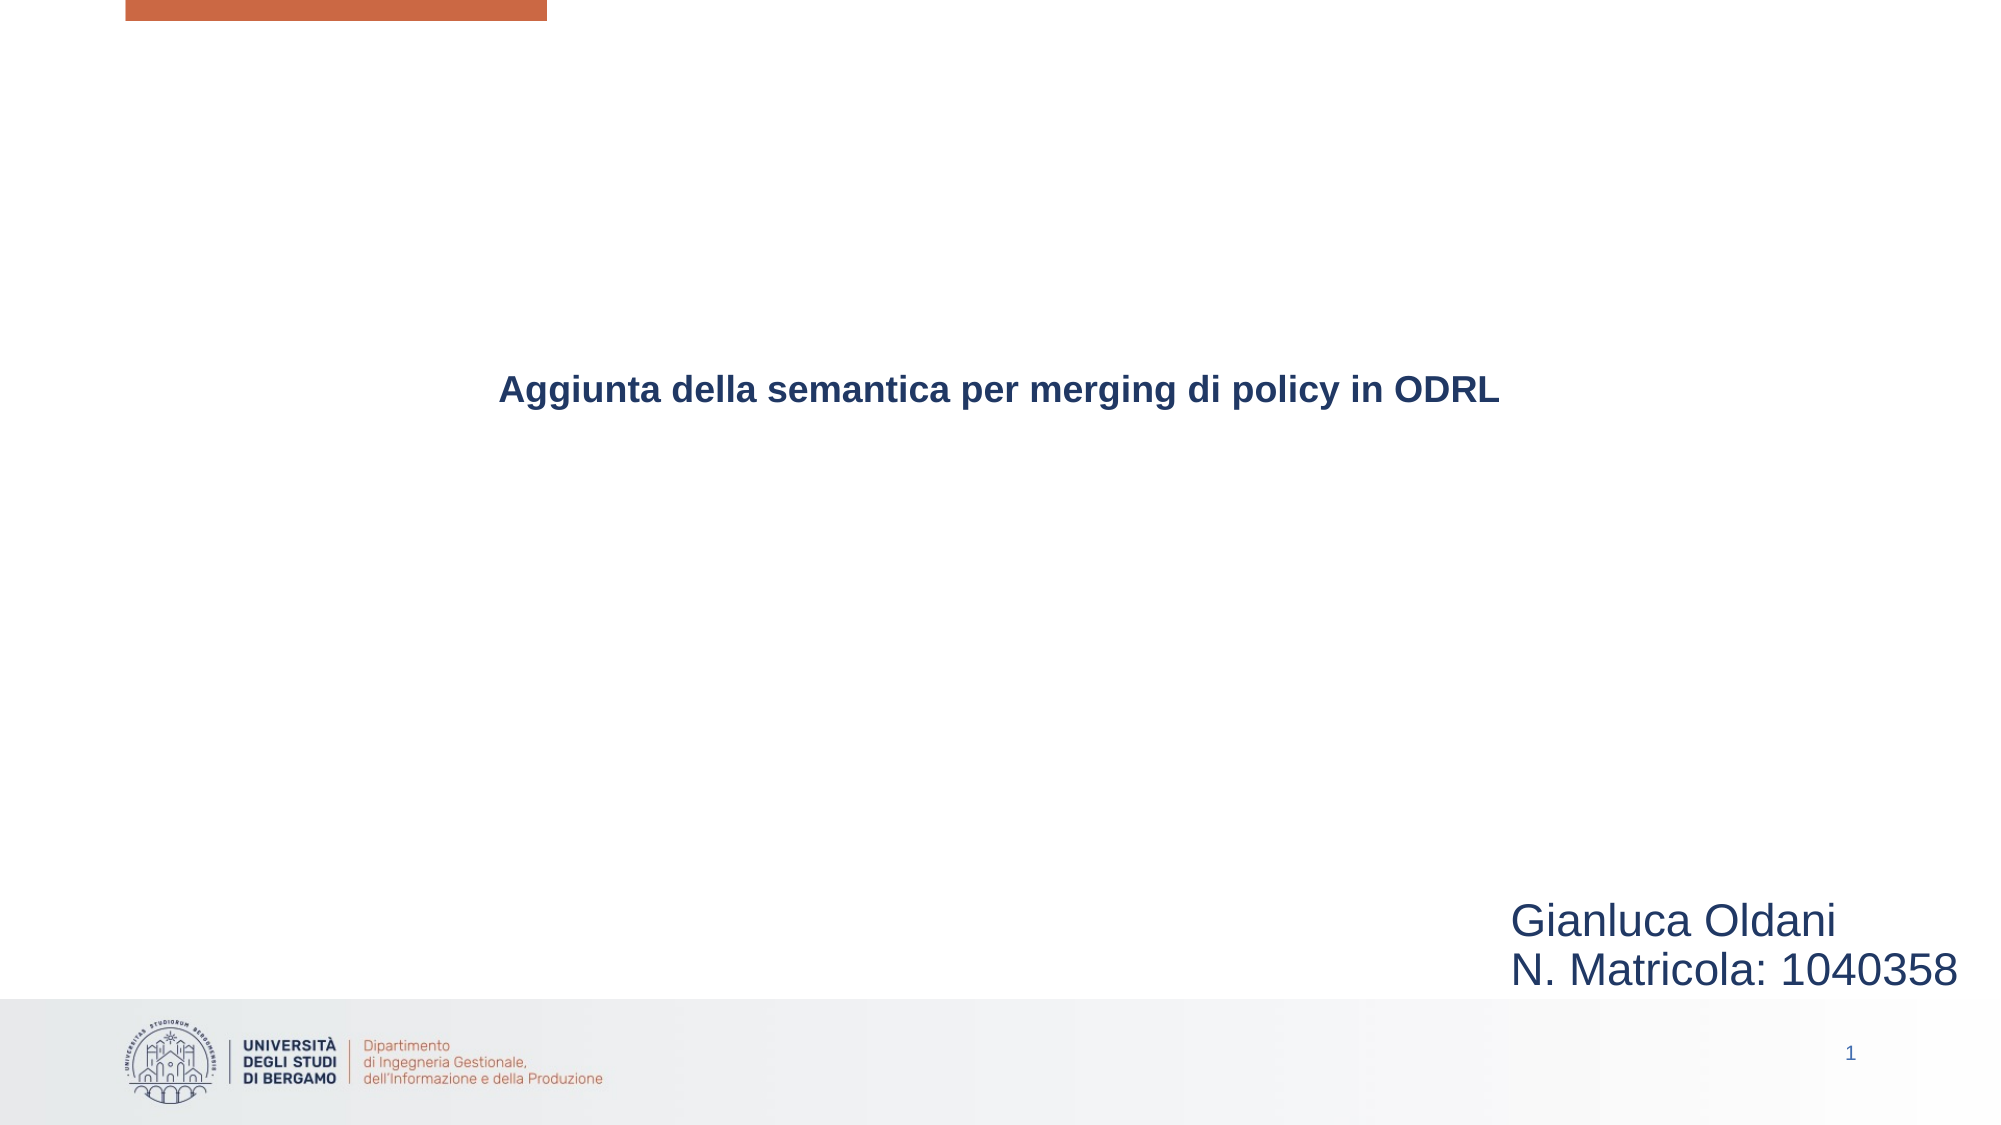

Aggiunta della semantica per merging di policy in ODRL

Gianluca Oldani
N. Matricola: 1040358
1